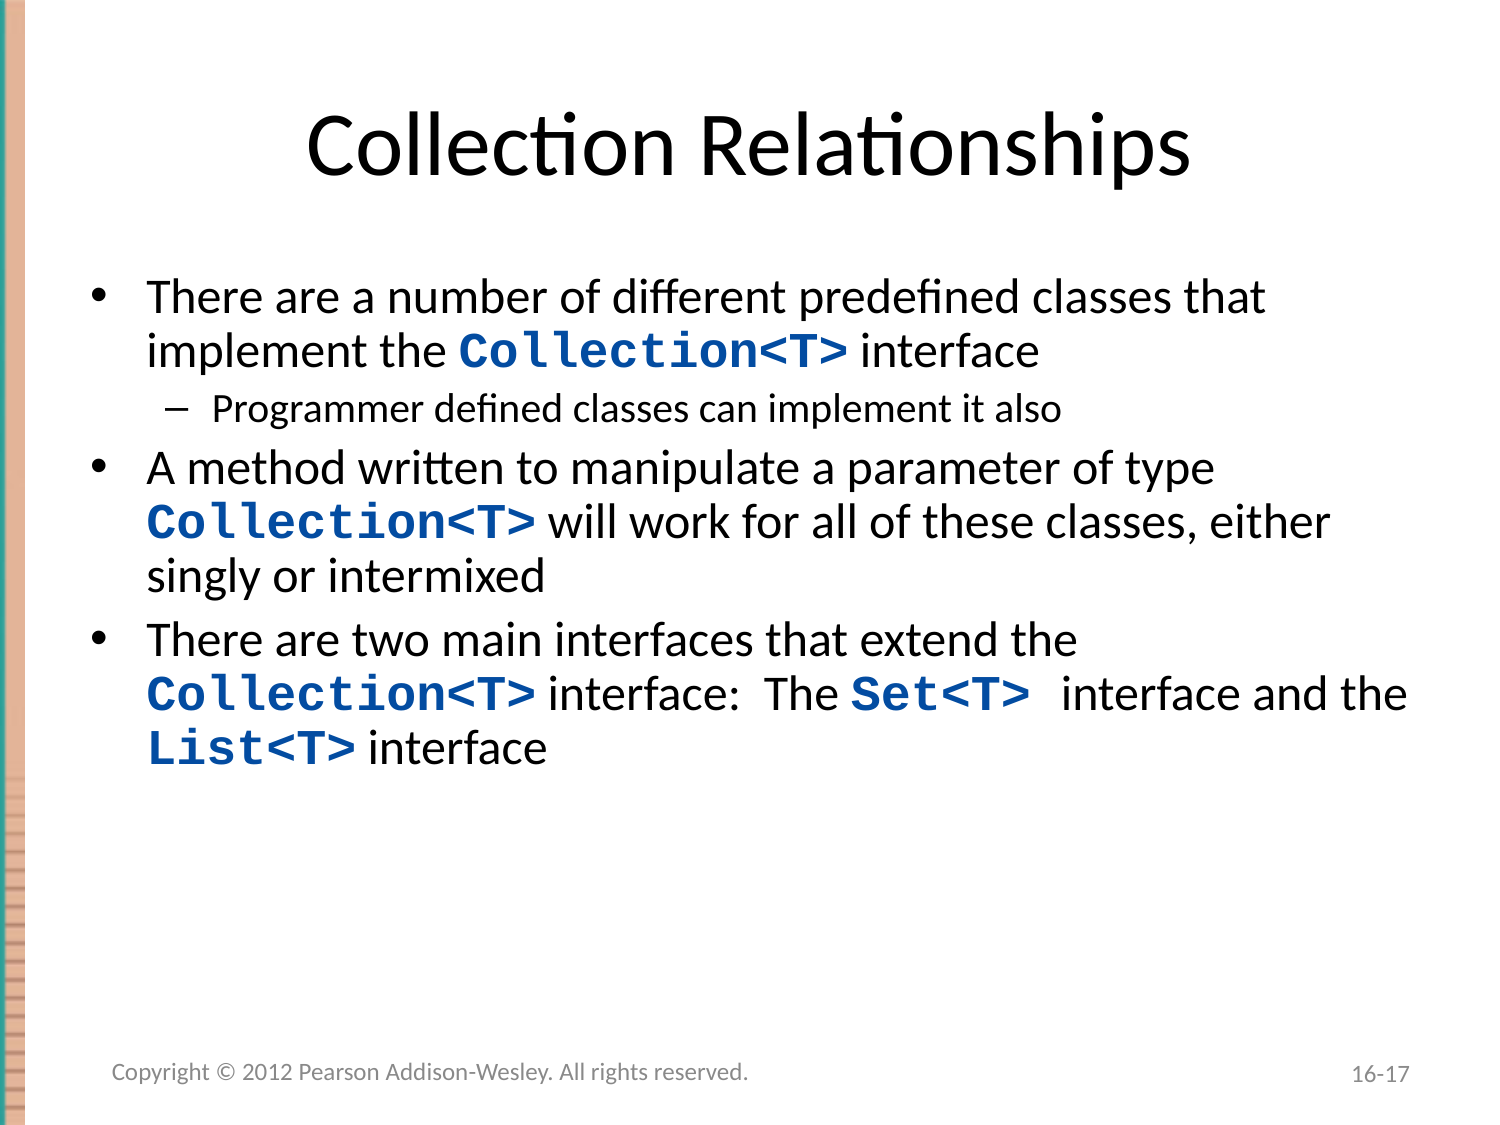

# Collection Relationships
There are a number of different predefined classes that implement the Collection<T> interface
Programmer defined classes can implement it also
A method written to manipulate a parameter of type Collection<T> will work for all of these classes, either singly or intermixed
There are two main interfaces that extend the Collection<T> interface:  The Set<T> interface and the List<T> interface
Copyright © 2012 Pearson Addison-Wesley. All rights reserved.
16-17